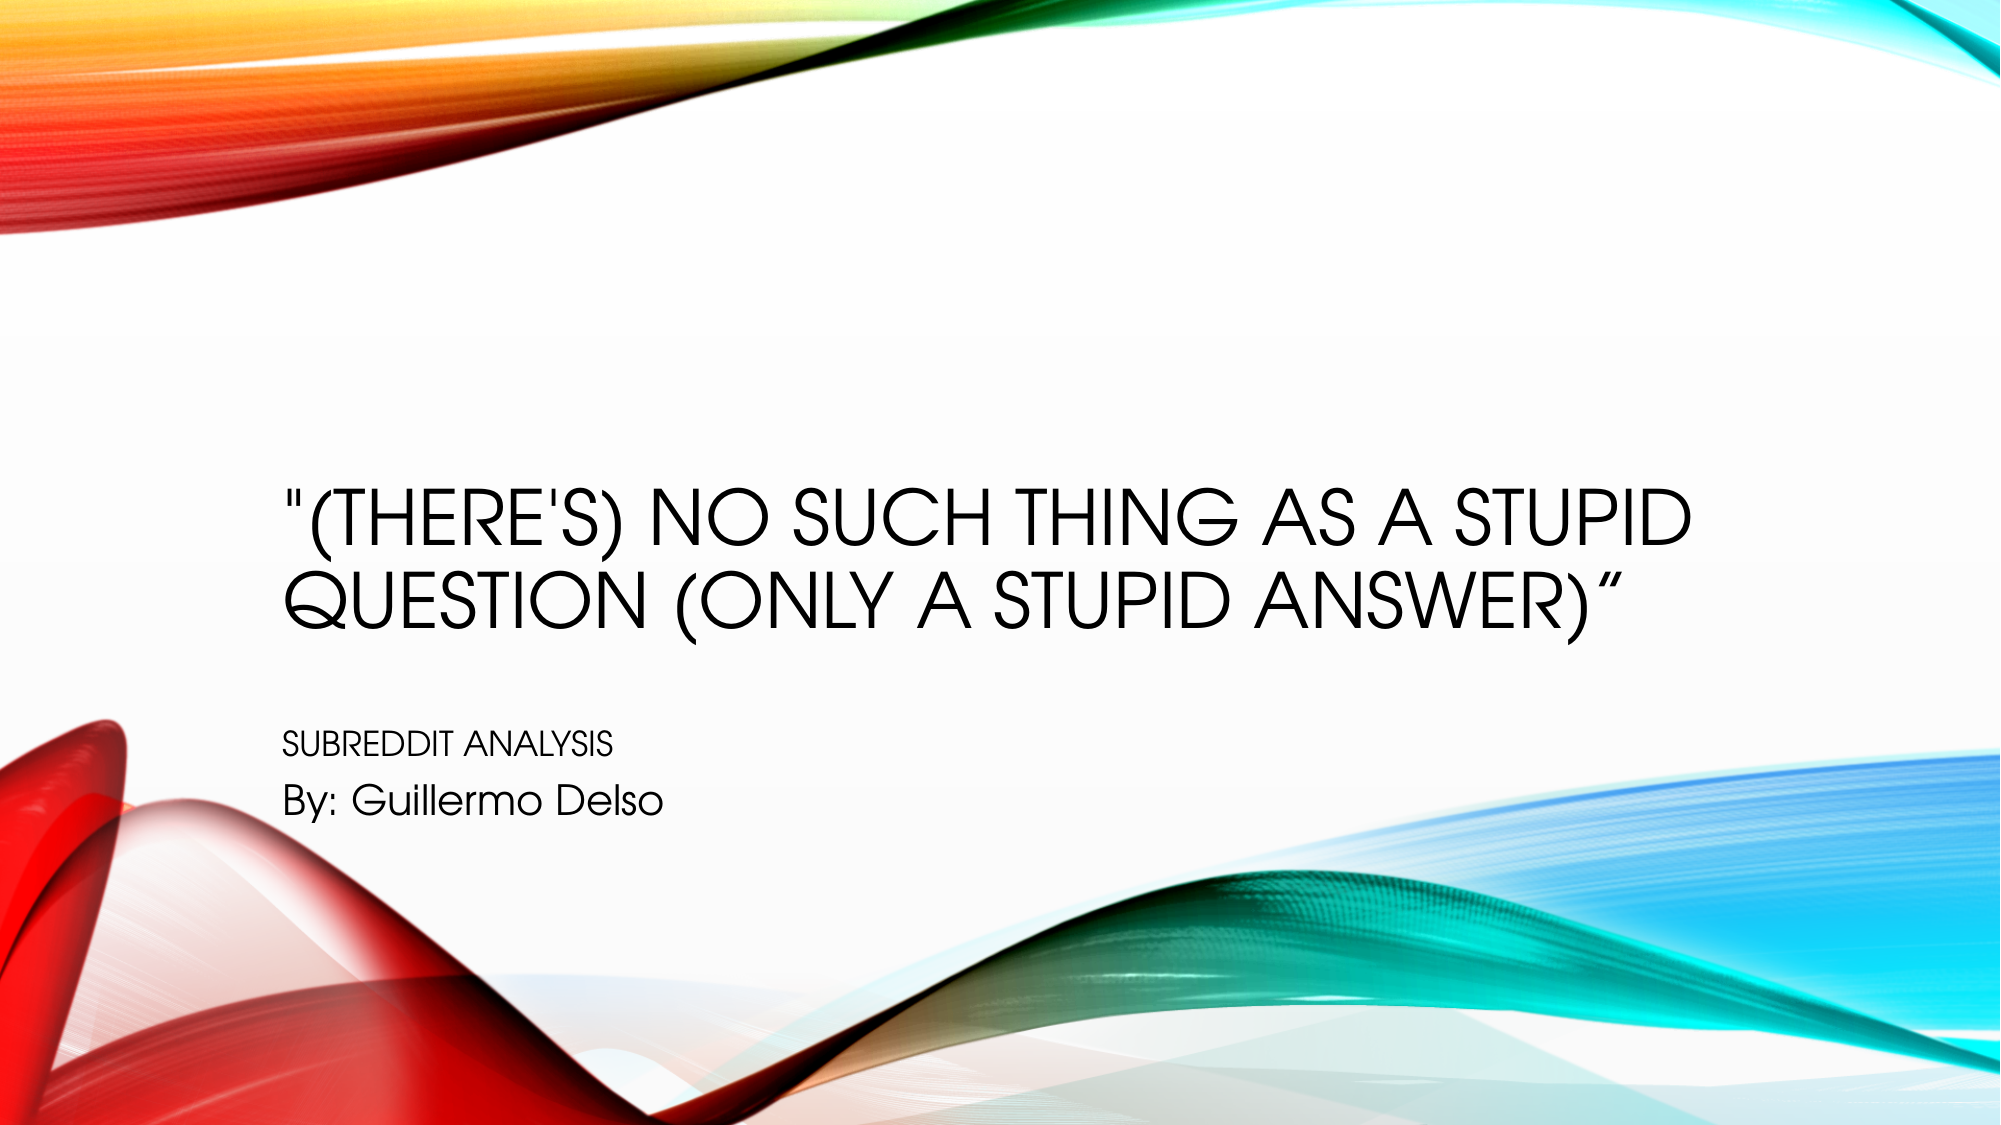

# "(There's) no such thing as a stupid question (only a stupid answer)” Subreddit Analysis
By: Guillermo Delso